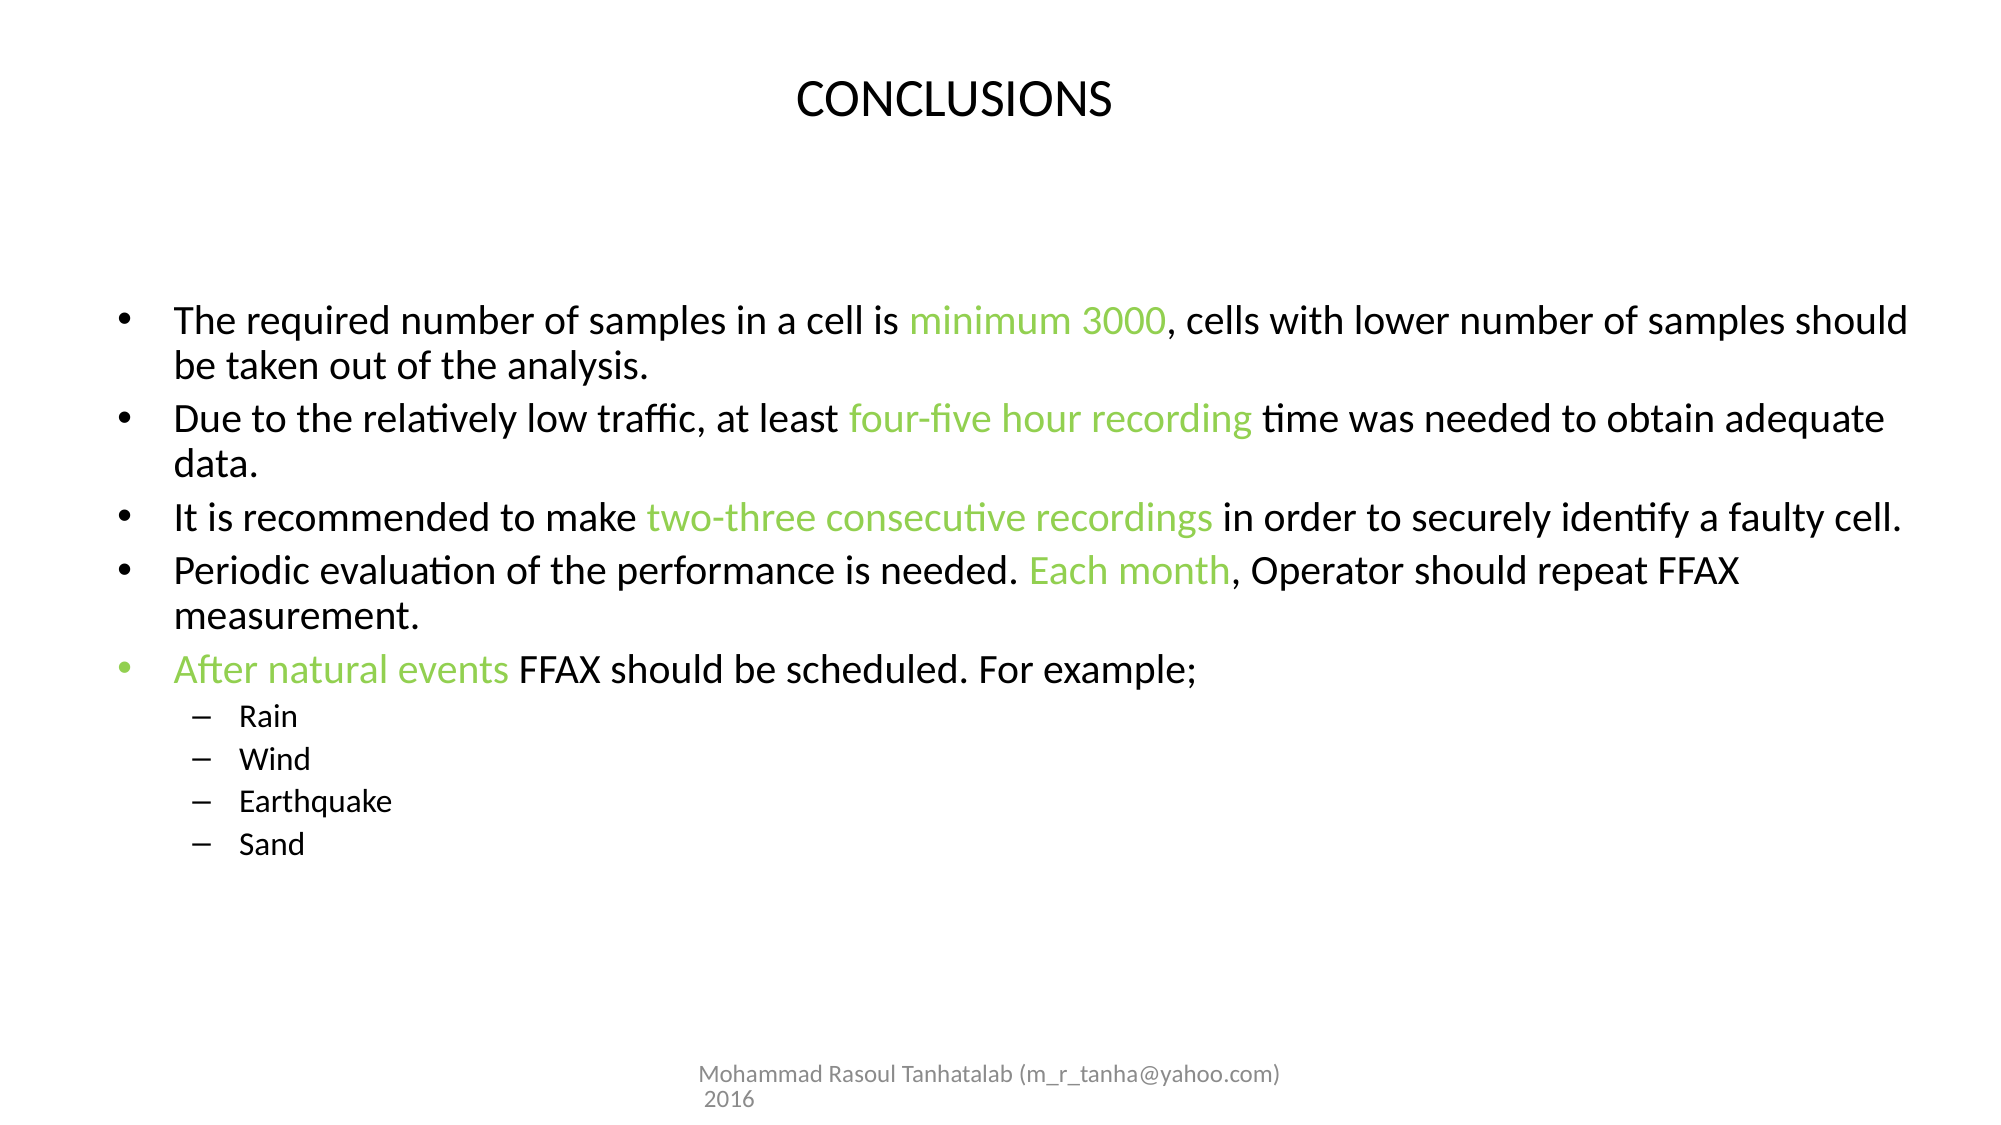

# CONCLUSIONS
The required number of samples in a cell is minimum 3000, cells with lower number of samples should be taken out of the analysis.
Due to the relatively low traffic, at least four-five hour recording time was needed to obtain adequate data.
It is recommended to make two-three consecutive recordings in order to securely identify a faulty cell.
Periodic evaluation of the performance is needed. Each month, Operator should repeat FFAX measurement.
After natural events FFAX should be scheduled. For example;
Rain
Wind
Earthquake
Sand

Mohammad Rasoul Tanhatalab (m_r_tanha@yahoo.com)    2016